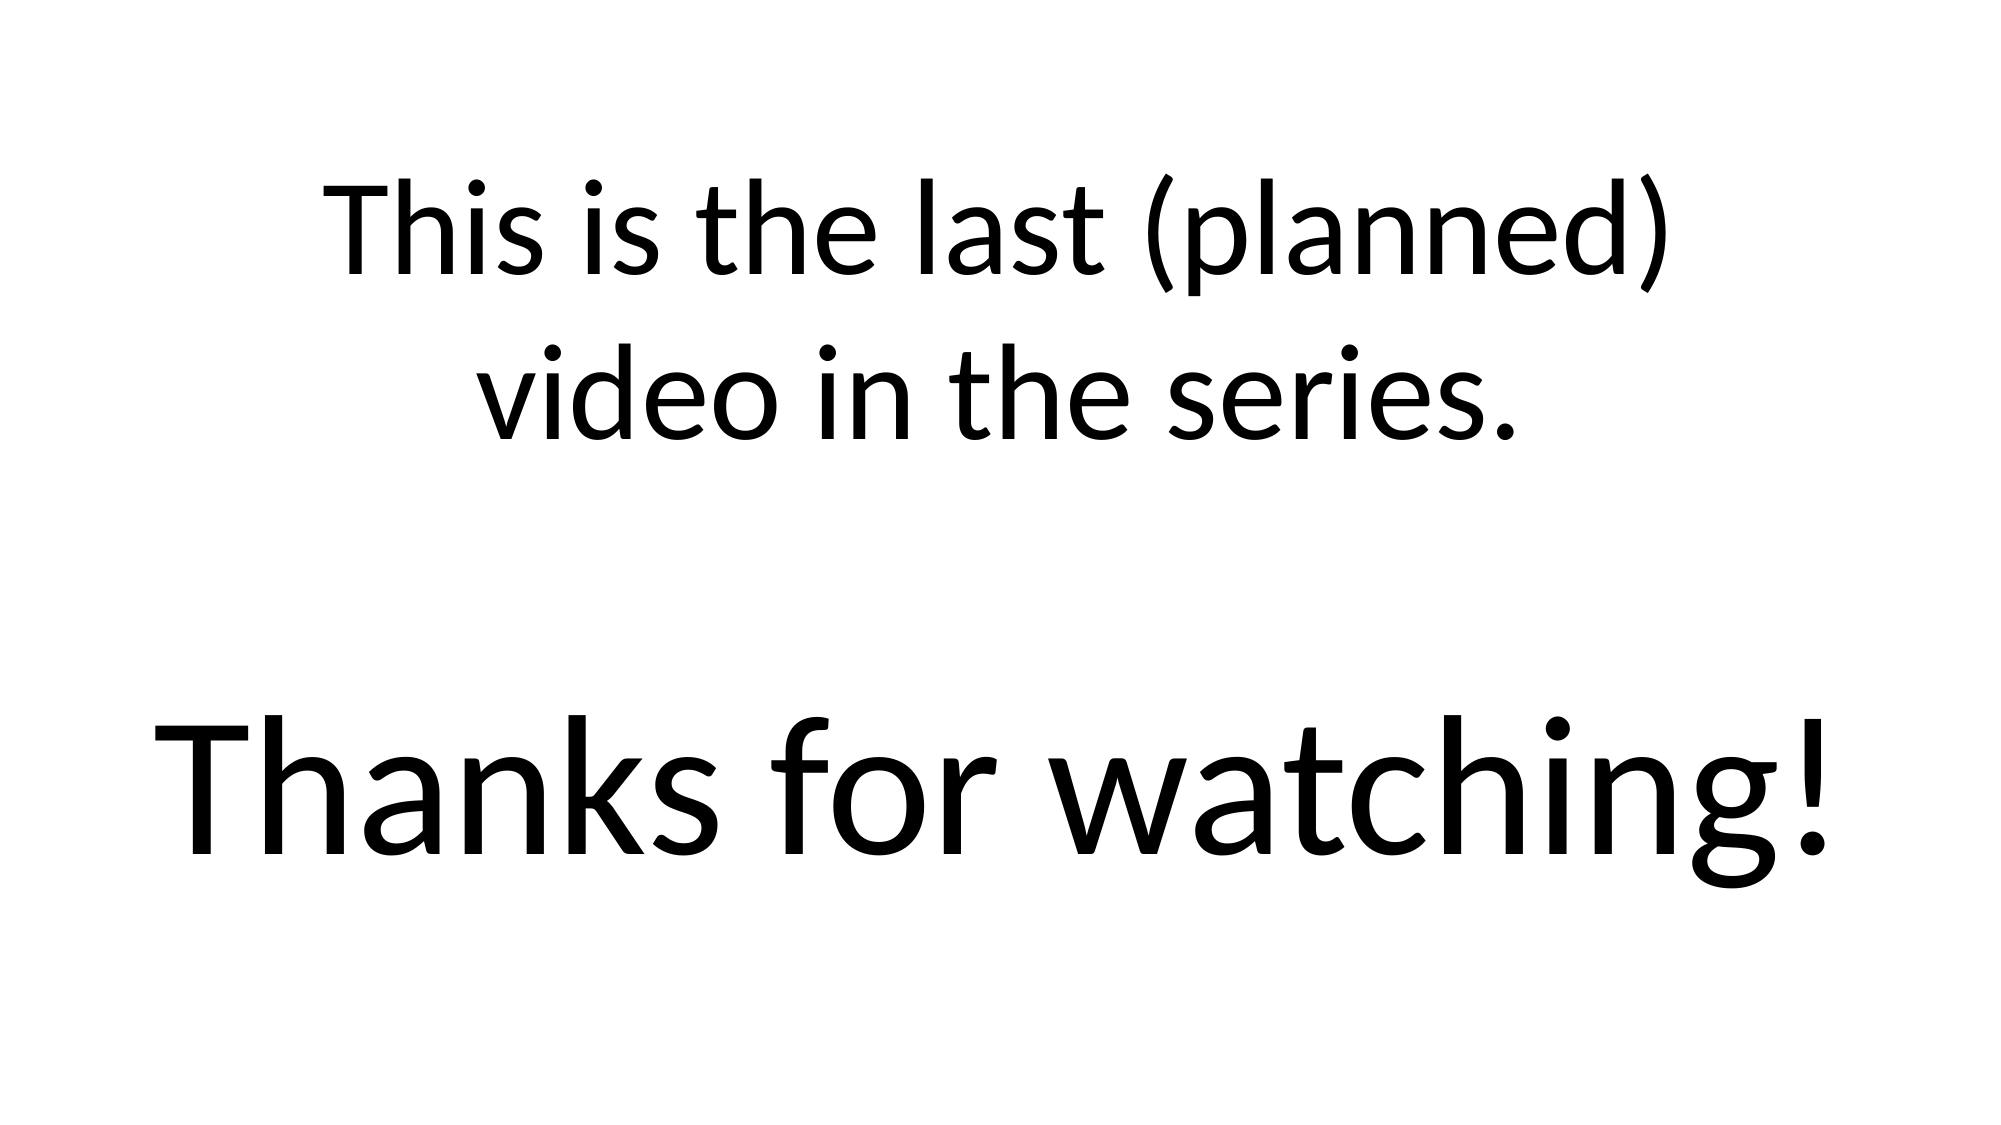

This is the last (planned) video in the series.
Thanks for watching!